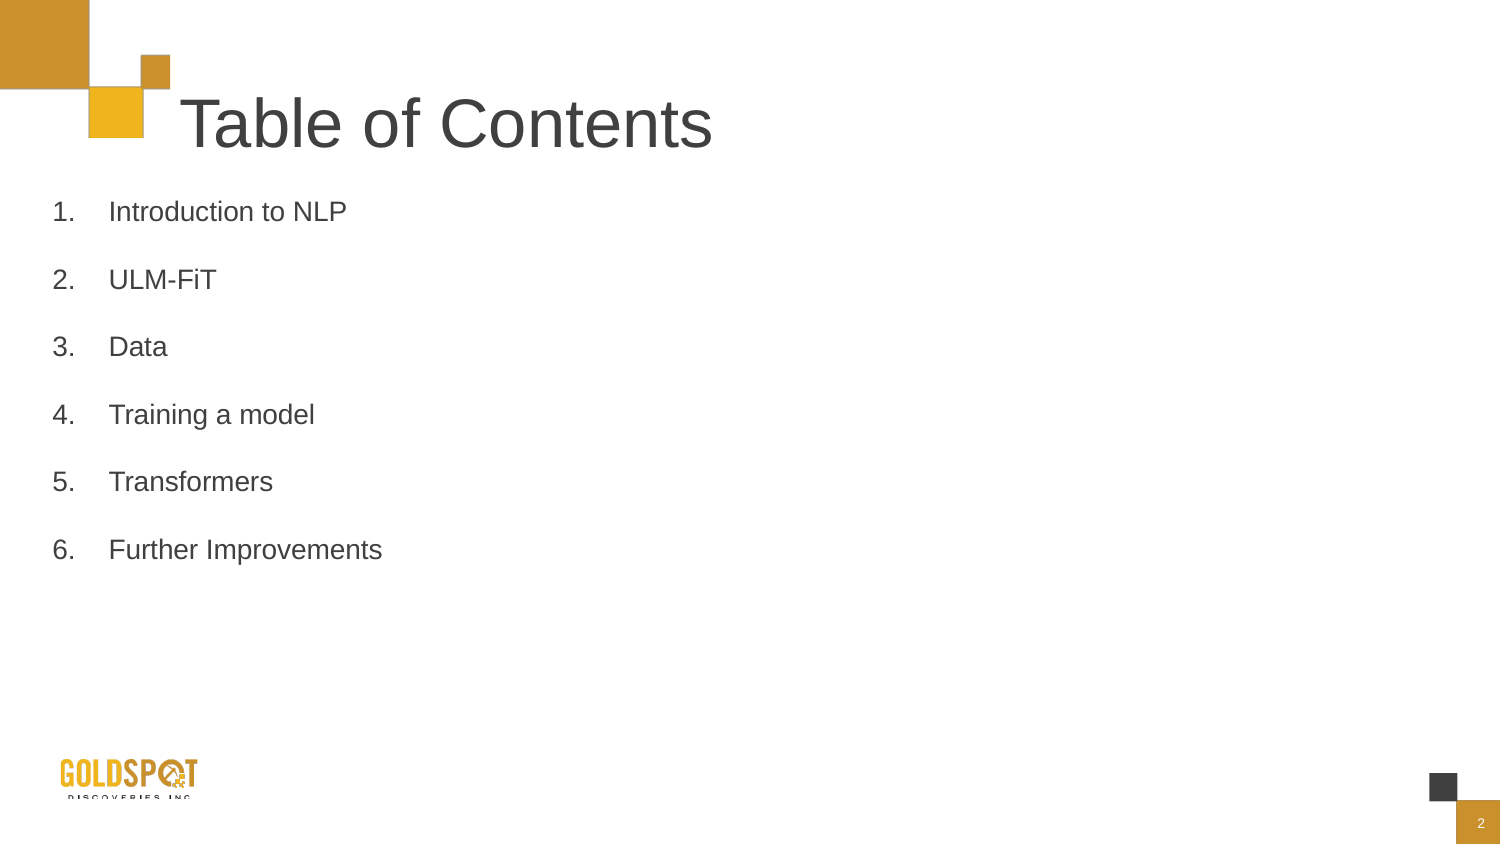

# Table of Contents
Introduction to NLP

ULM-FiT

Data

Training a model

Transformers

Further Improvements
2